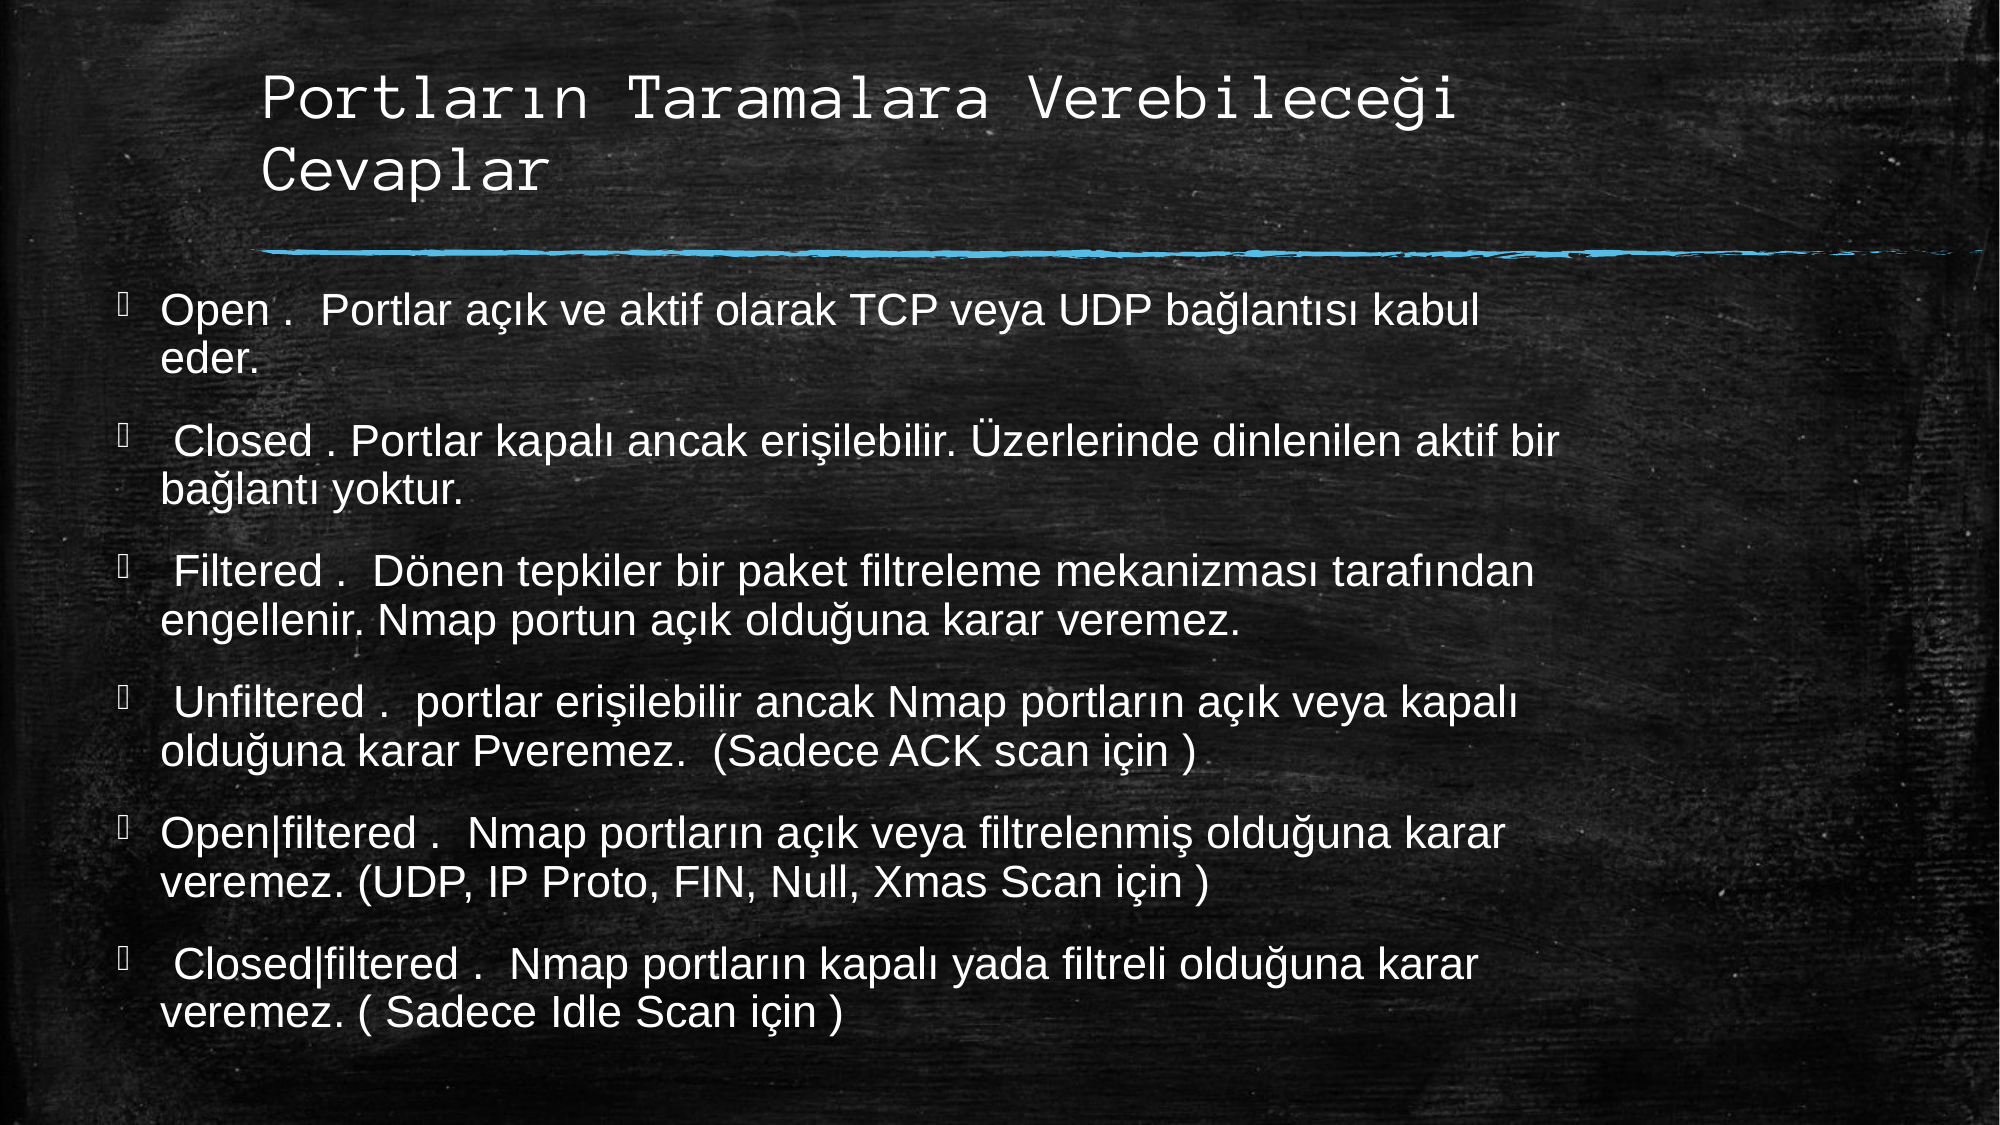

# Portların Taramalara Verebileceği Cevaplar
Open .  Portlar açık ve aktif olarak TCP veya UDP bağlantısı kabul eder.
 Closed . Portlar kapalı ancak erişilebilir. Üzerlerinde dinlenilen aktif bir bağlantı yoktur.
 Filtered .  Dönen tepkiler bir paket filtreleme mekanizması tarafından engellenir. Nmap portun açık olduğuna karar veremez.
 Unﬁltered .  portlar erişilebilir ancak Nmap portların açık veya kapalı olduğuna karar Pveremez.  (Sadece ACK scan için )
Open|ﬁltered .  Nmap portların açık veya filtrelenmiş olduğuna karar veremez. (UDP, IP Proto, FIN, Null, Xmas Scan için )
 Closed|ﬁltered .  Nmap portların kapalı yada filtreli olduğuna karar veremez. ( Sadece Idle Scan için )